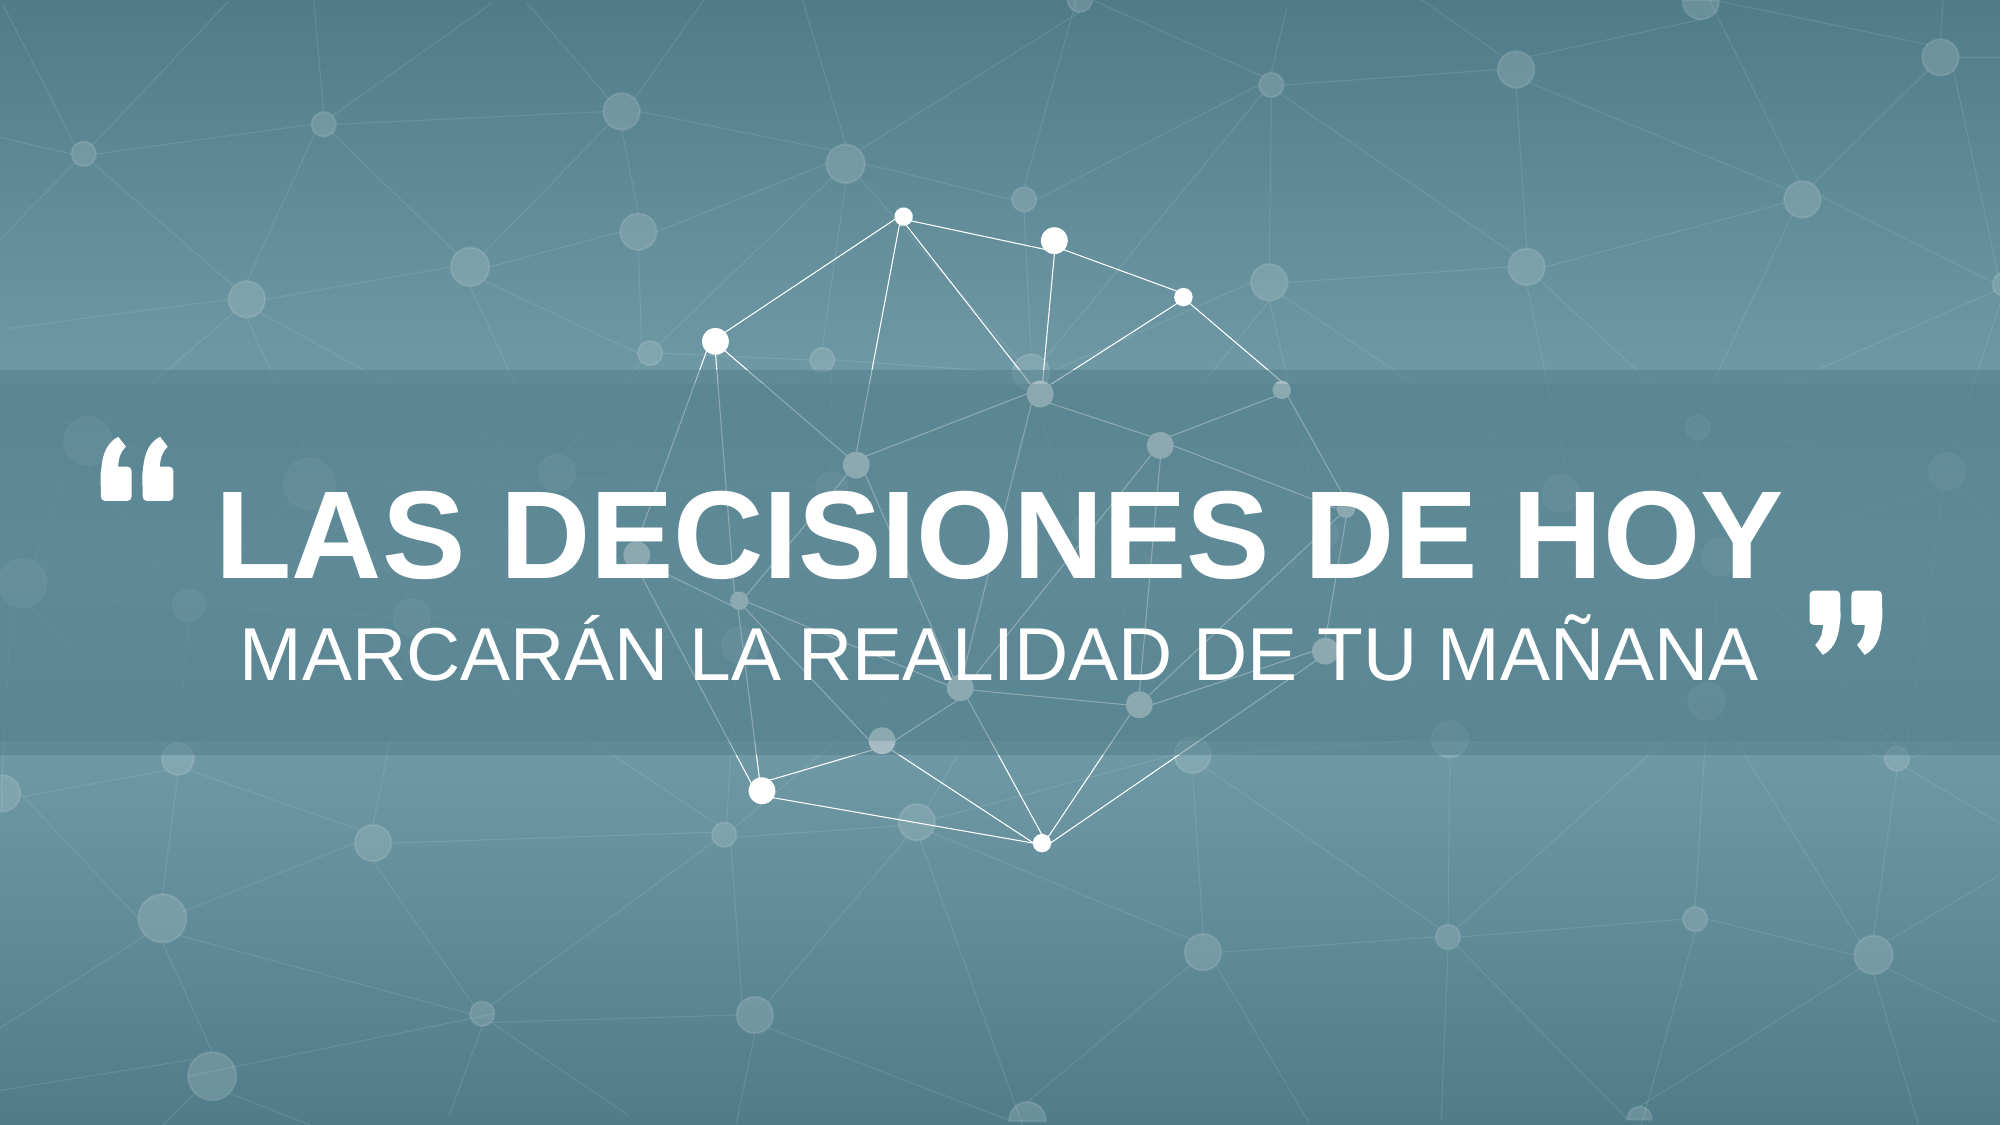

LAS DECISIONES DE HOY
MARCARÁN LA REALIDAD DE TU MAÑANA